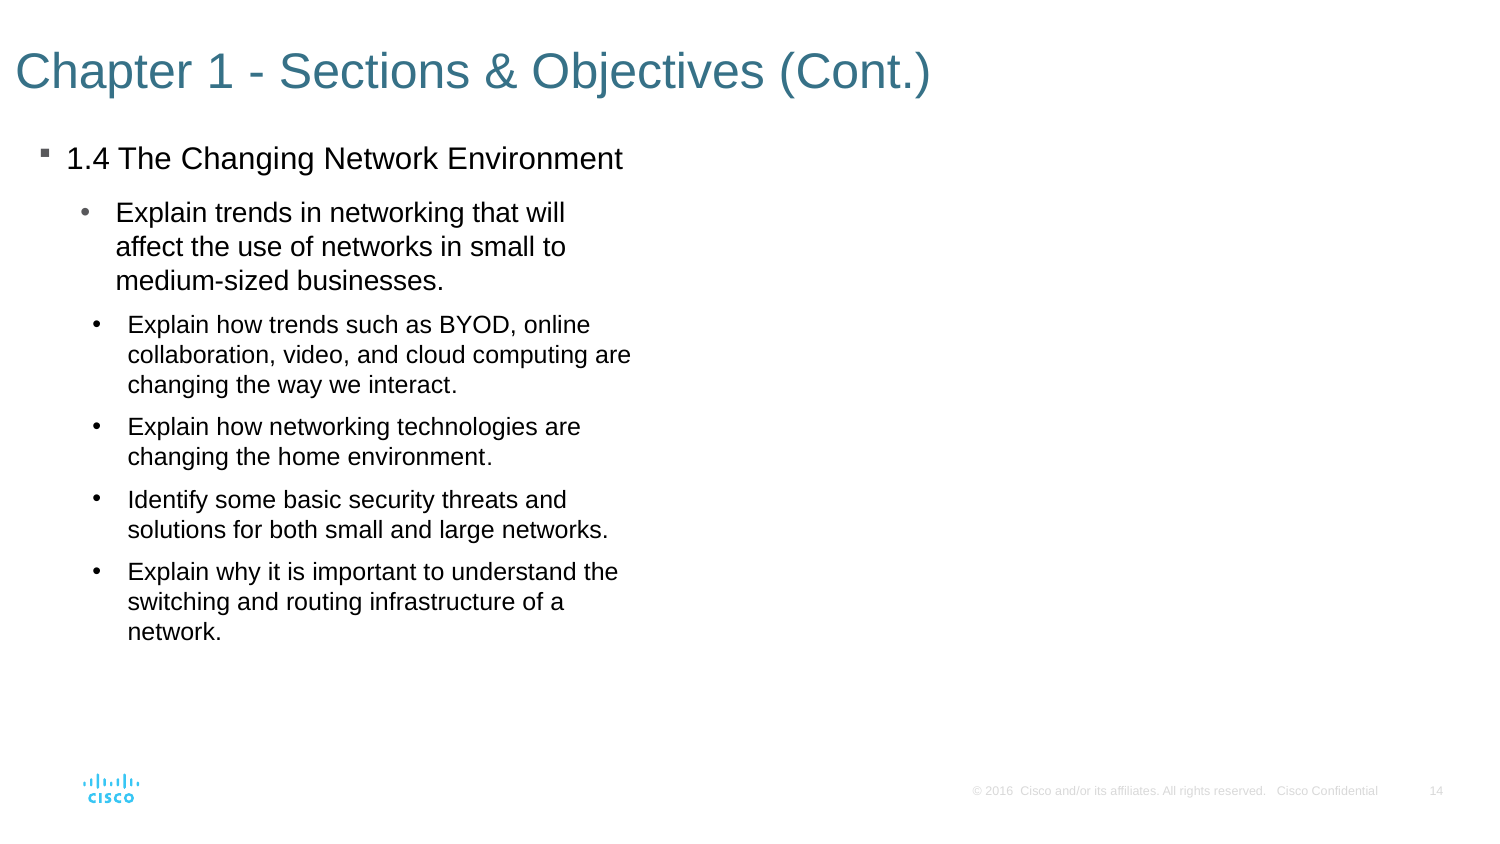

# Chapter 1 - Sections & Objectives (Cont.)
1.4 The Changing Network Environment
Explain trends in networking that will affect the use of networks in small to medium-sized businesses.
Explain how trends such as BYOD, online collaboration, video, and cloud computing are changing the way we interact.
Explain how networking technologies are changing the home environment.
Identify some basic security threats and solutions for both small and large networks.
Explain why it is important to understand the switching and routing infrastructure of a network.